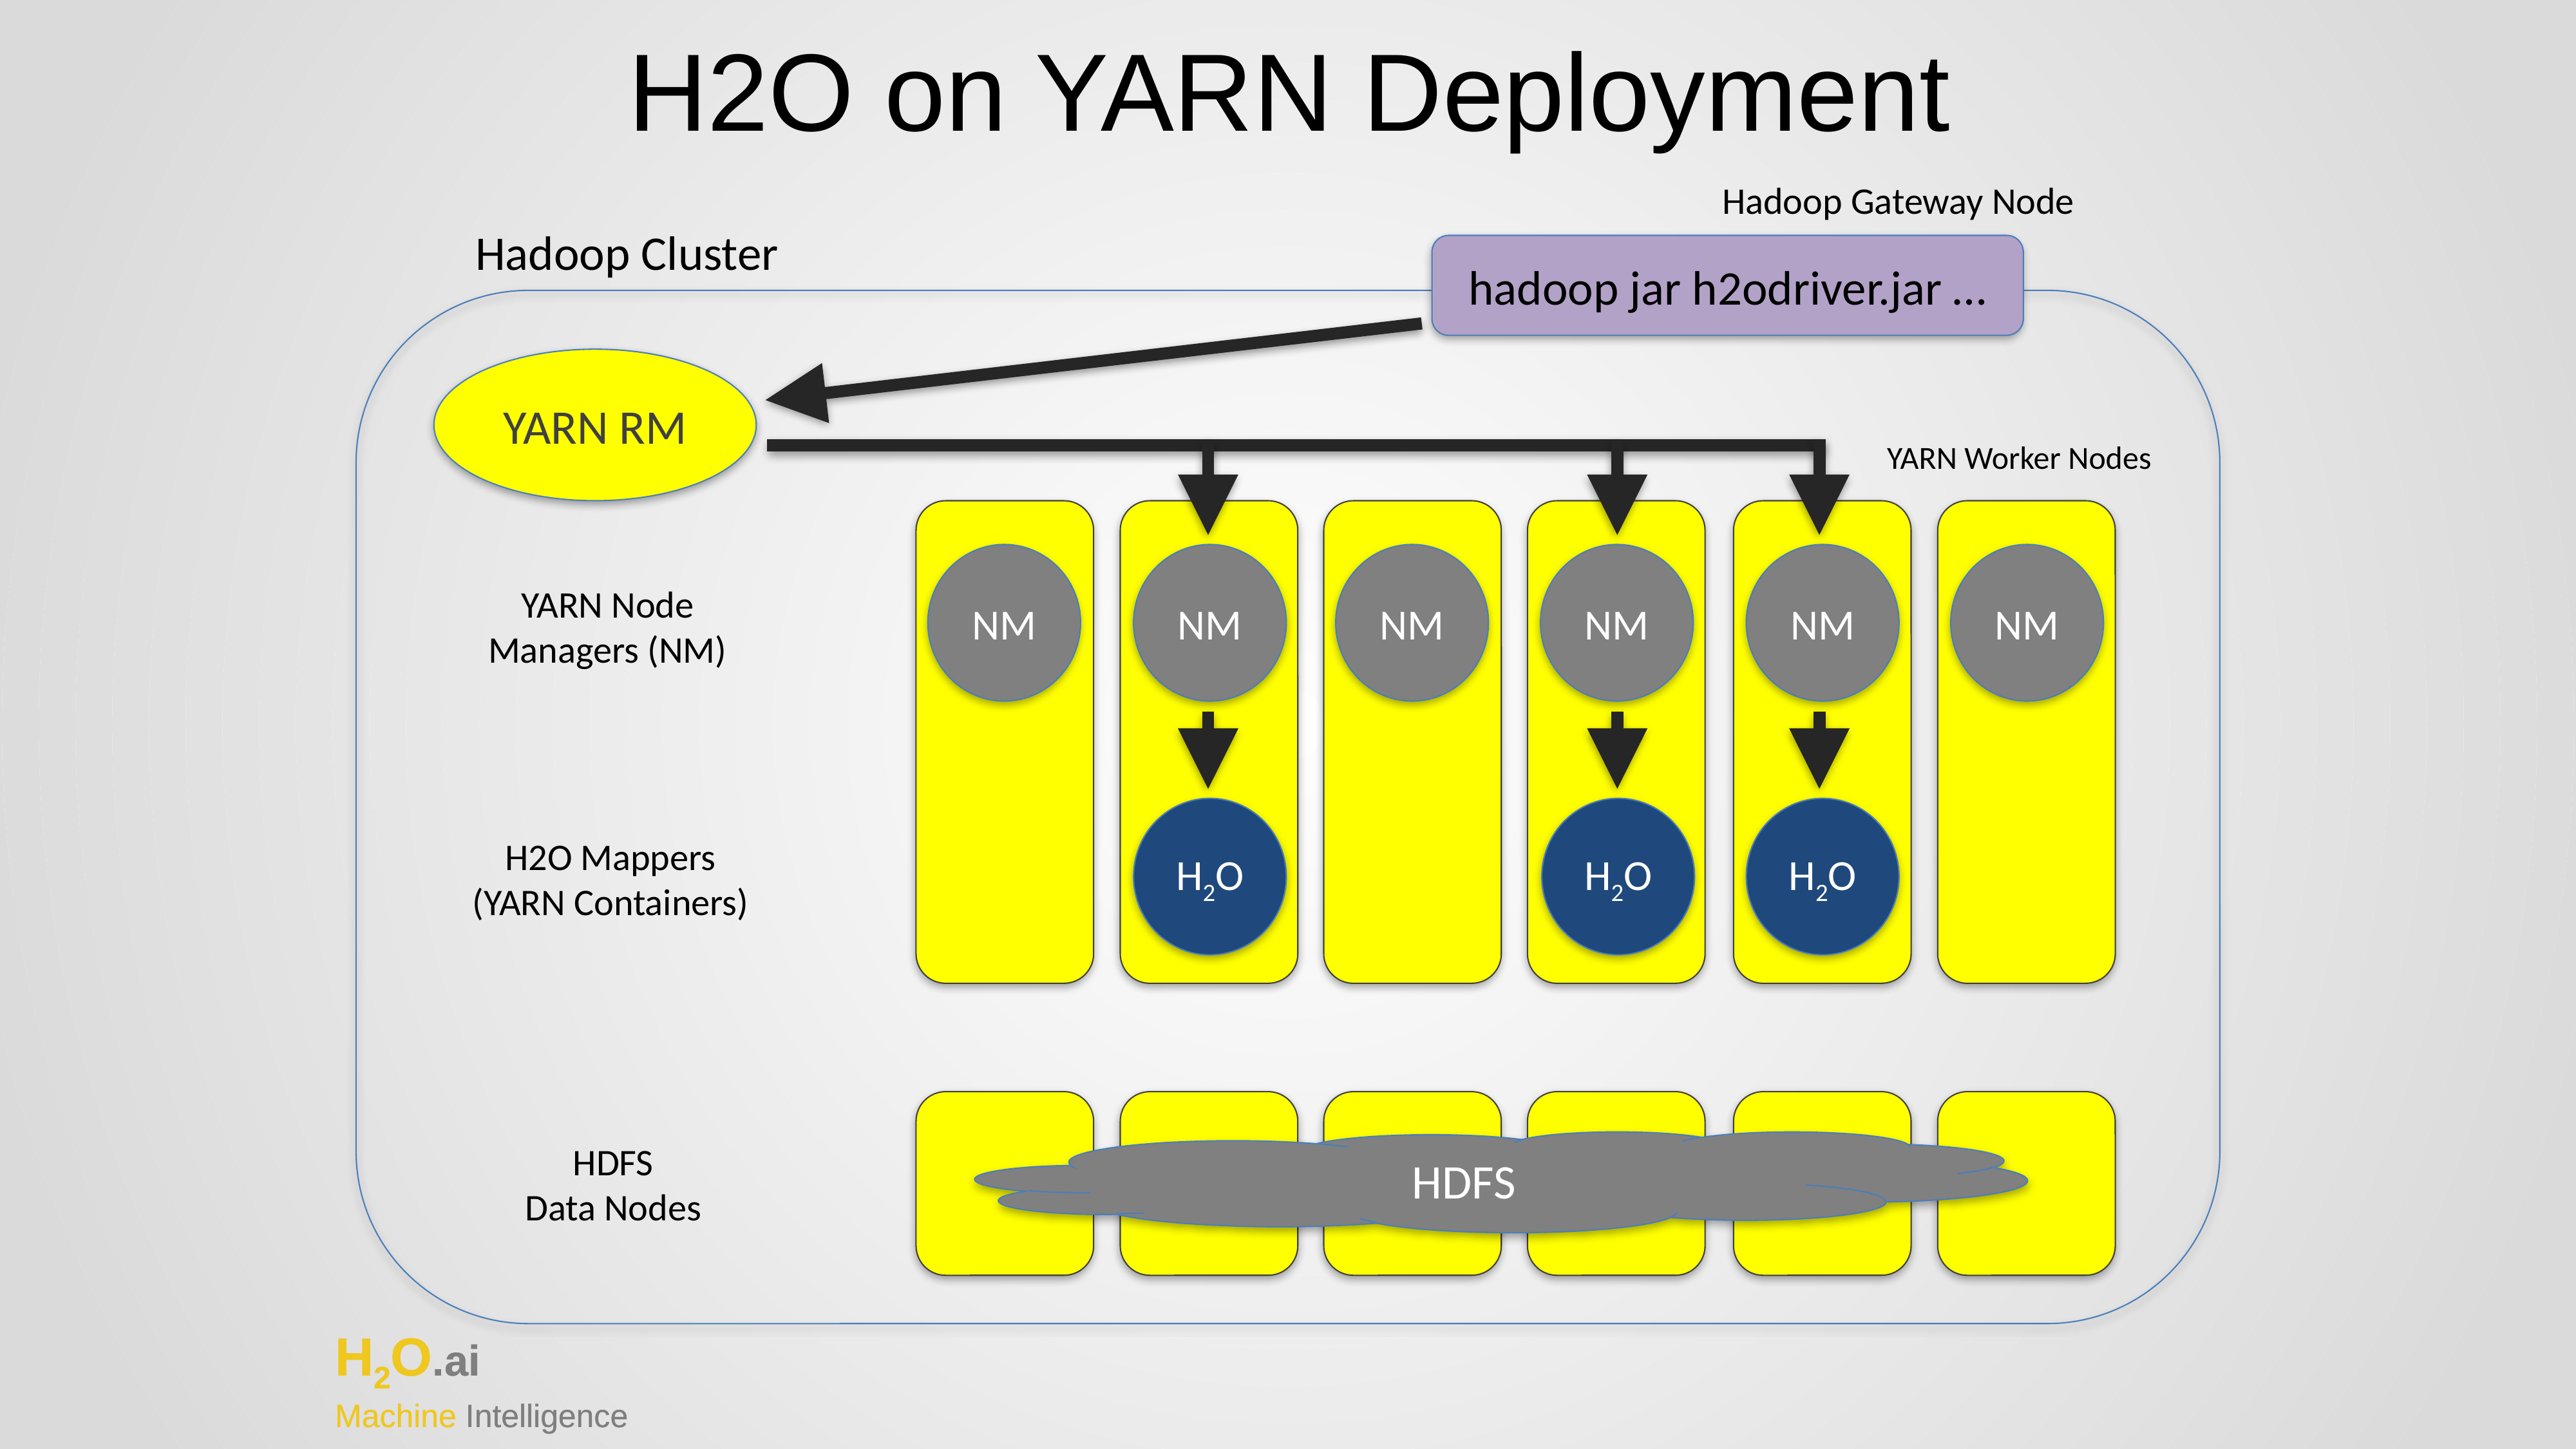

# H2O on YARN Deployment
Hadoop Gateway Node
Hadoop Cluster
hadoop jar h2odriver.jar …

YARN RM
YARN Worker Nodes

NM

NM

NM

NM

NM

NM
YARN Node
Managers (NM)

H2O

H2O

H2O
H2O Mappers
(YARN Containers)

HDFS
Data Nodes

HDFS